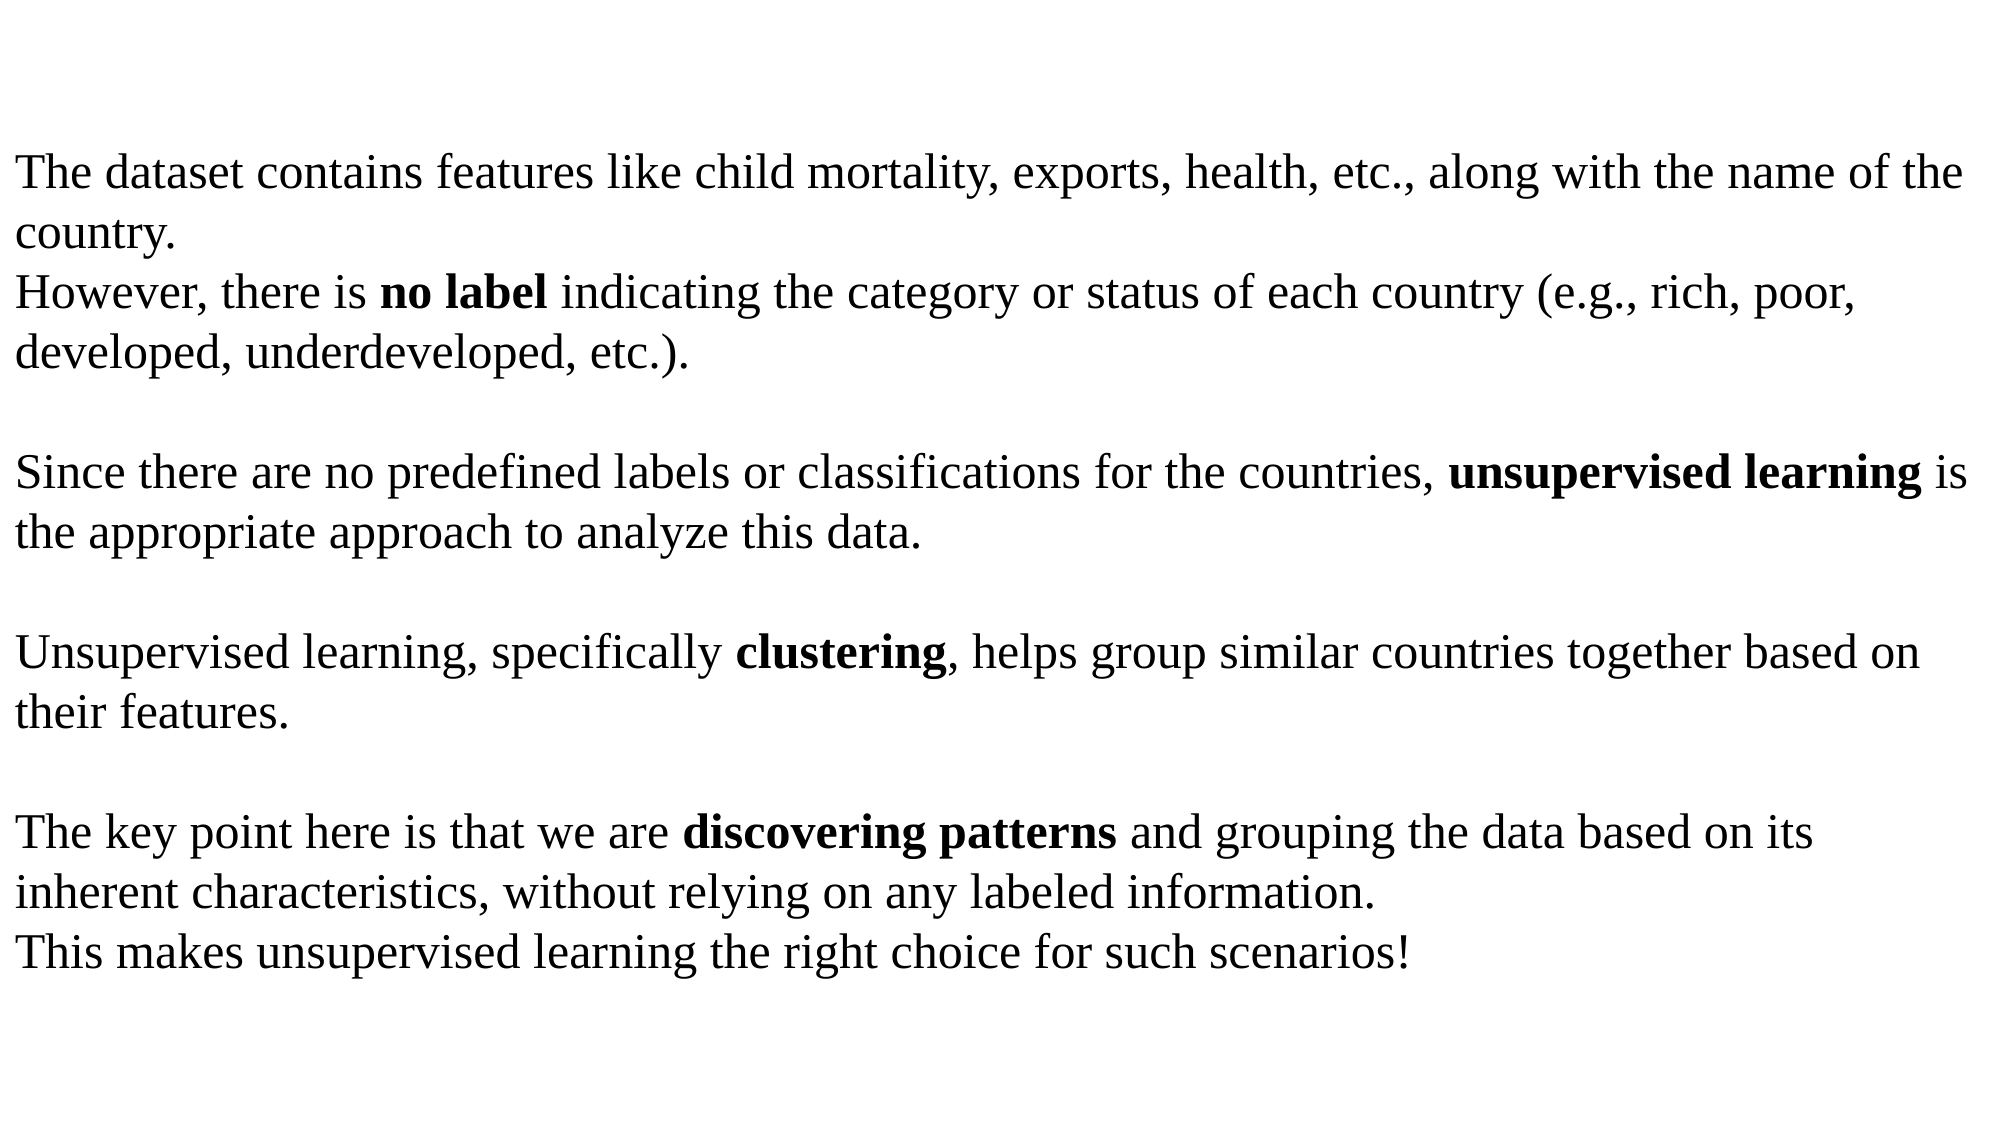

#
The dataset contains features like child mortality, exports, health, etc., along with the name of the country.
However, there is no label indicating the category or status of each country (e.g., rich, poor, developed, underdeveloped, etc.).

Since there are no predefined labels or classifications for the countries, unsupervised learning is the appropriate approach to analyze this data.

Unsupervised learning, specifically clustering, helps group similar countries together based on their features.

The key point here is that we are discovering patterns and grouping the data based on its inherent characteristics, without relying on any labeled information.
This makes unsupervised learning the right choice for such scenarios!